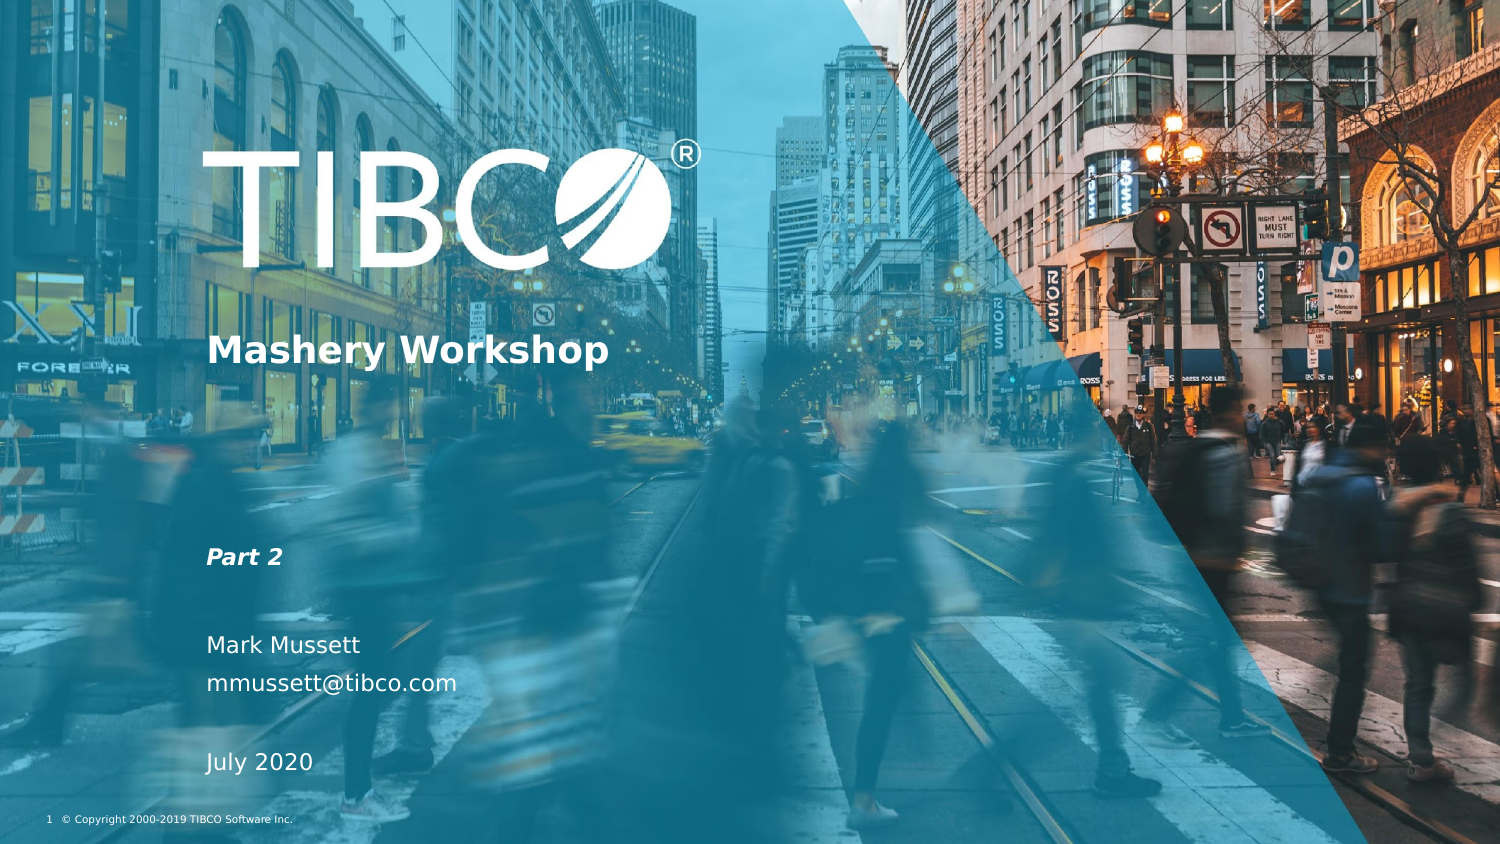

# Mashery Workshop

Part 2
Mark Mussett
mmussett@tibco.com
July 2020
1
© Copyright 2000-2019 TIBCO Software Inc.